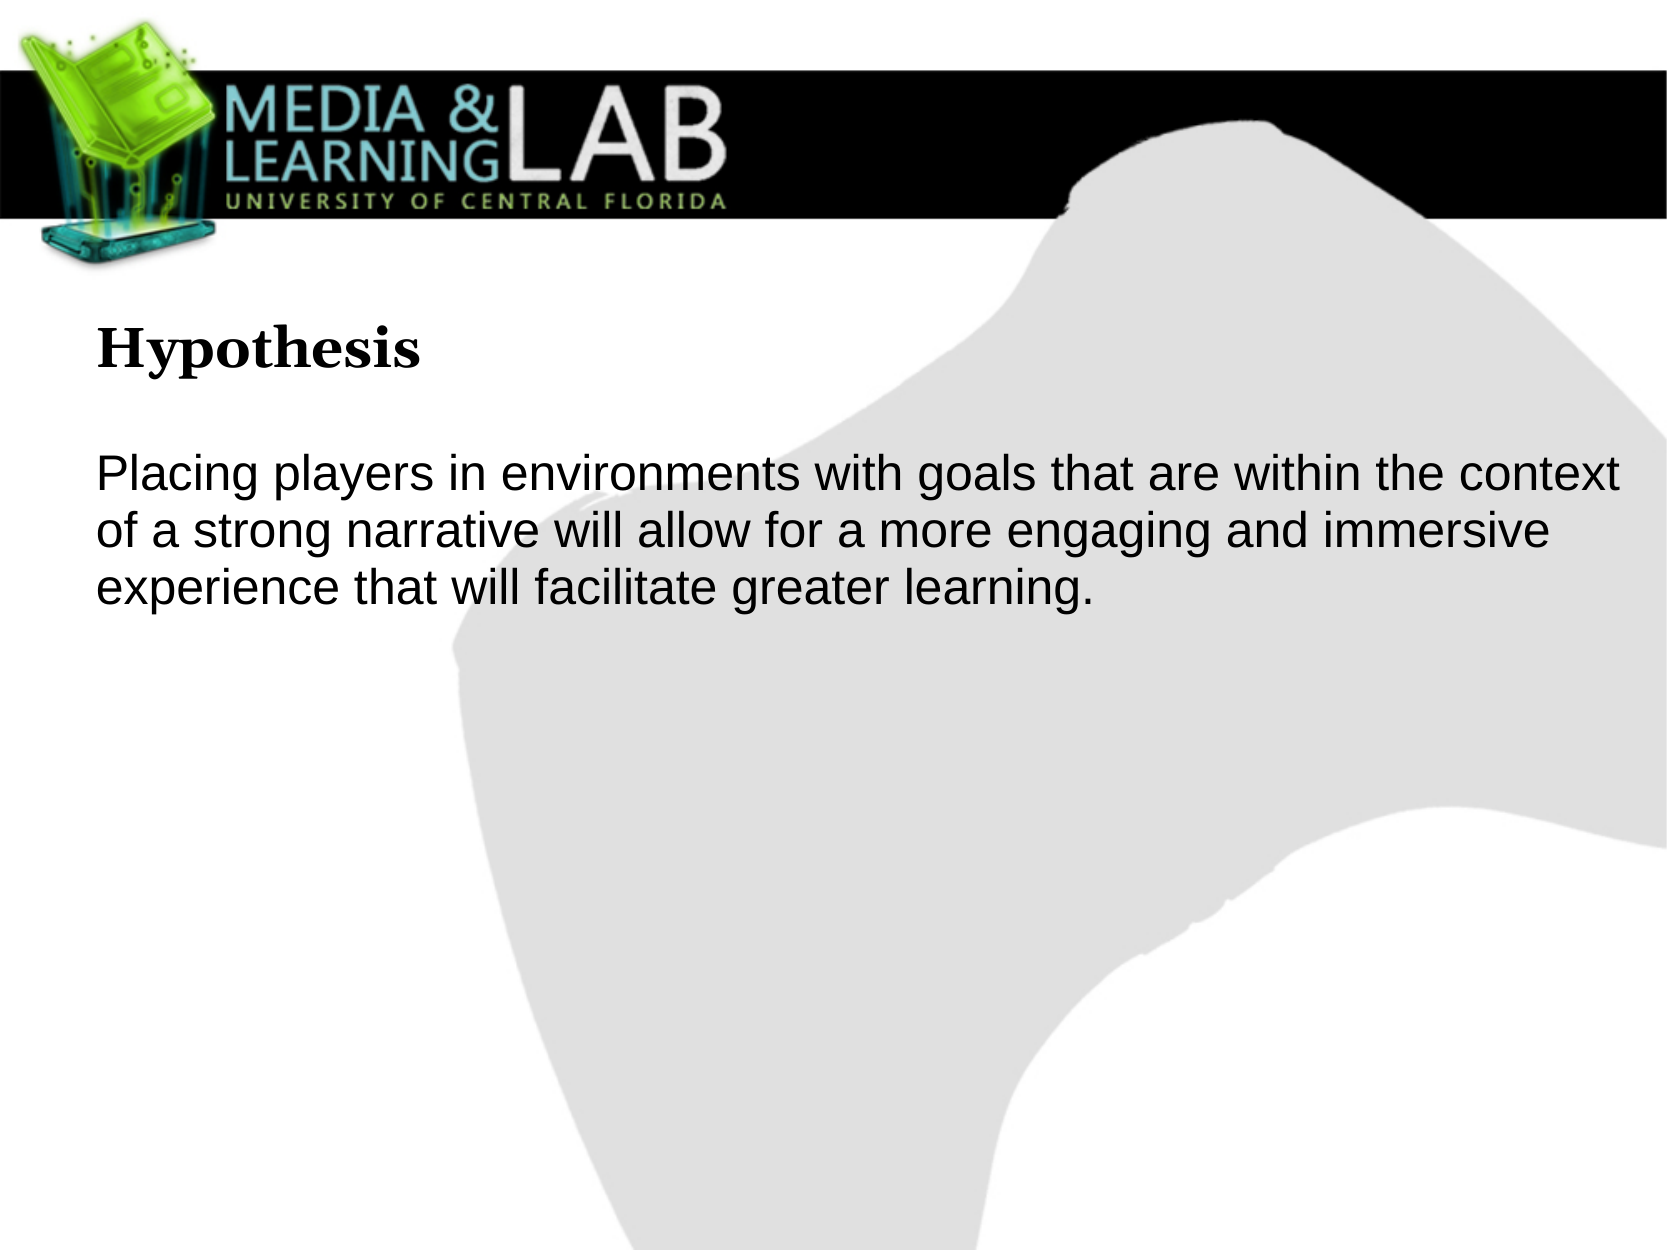

Hypothesis

Placing players in environments with goals that are within the context of a strong narrative will allow for a more engaging and immersive experience that will facilitate greater learning.